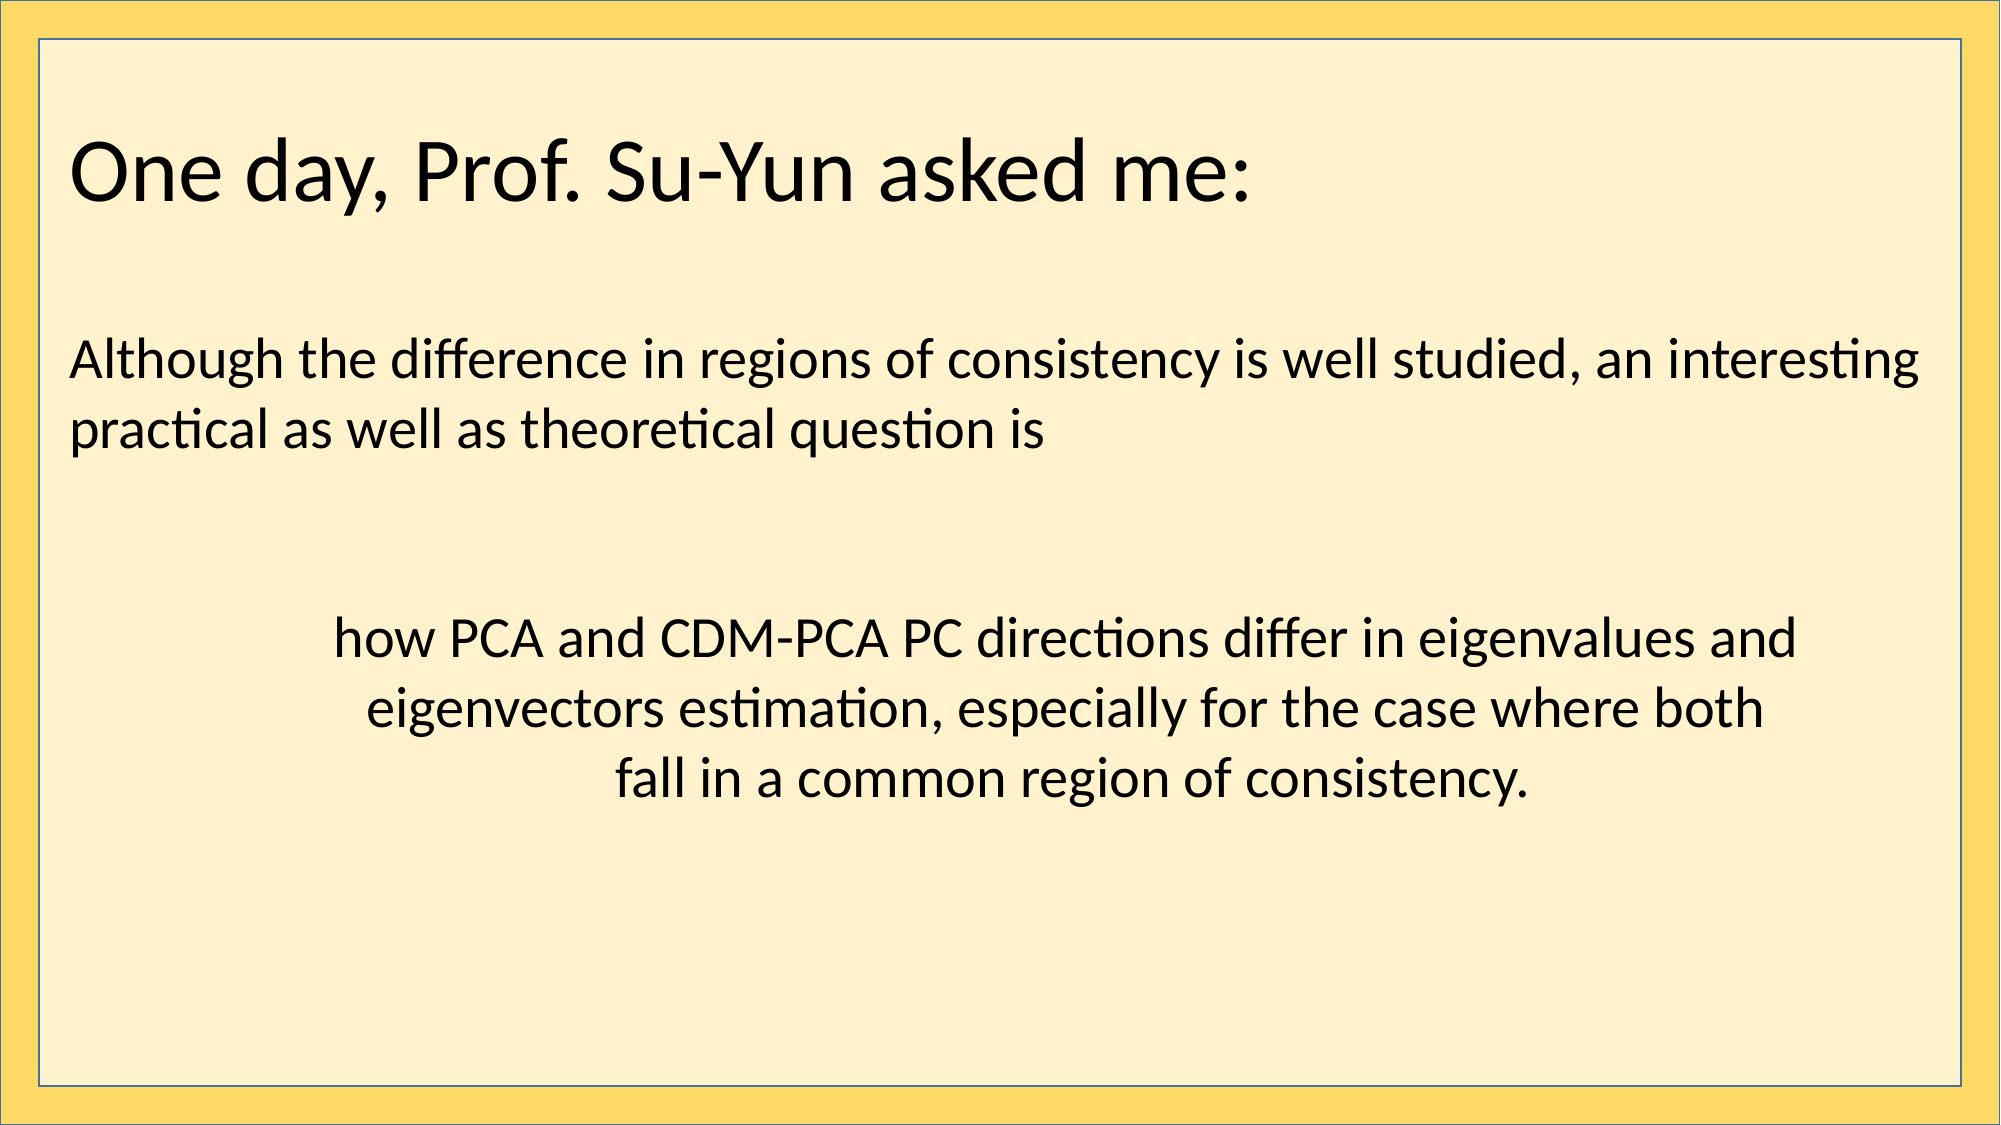

#
One day, Prof. Su-Yun asked me:

Although the difference in regions of consistency is well studied, an interesting practical as well as theoretical question is

how PCA and CDM-PCA PC directions differ in eigenvalues and
eigenvectors estimation, especially for the case where both
fall in a common region of consistency.